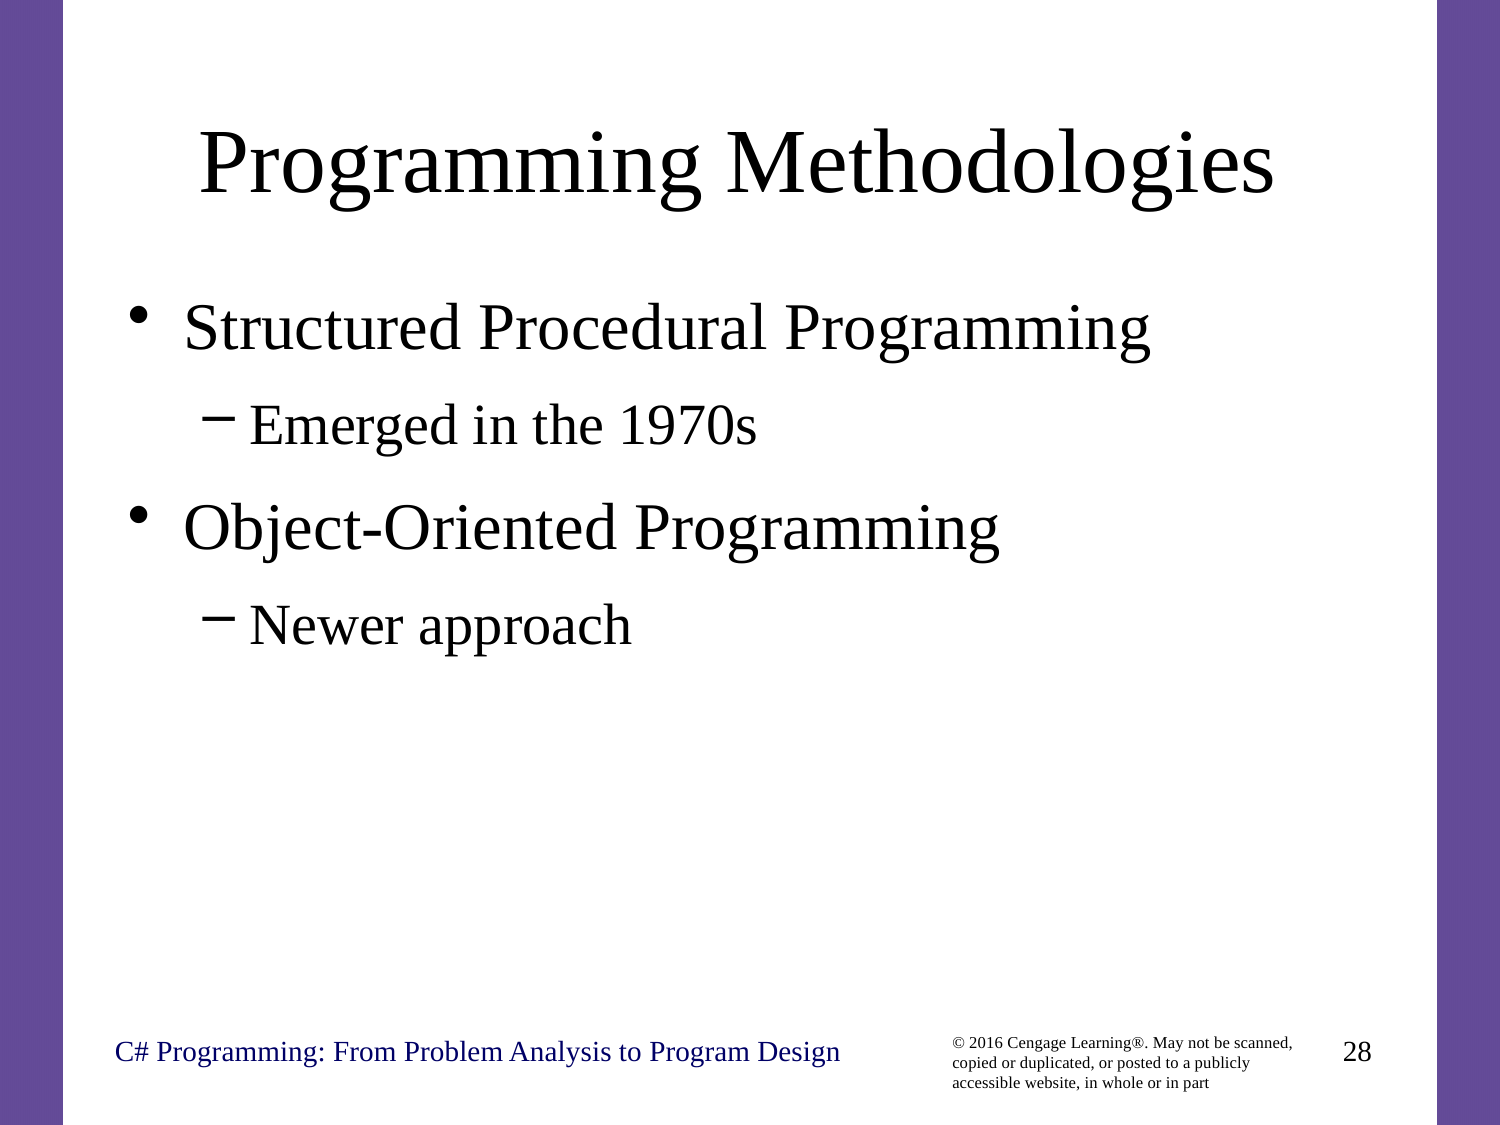

# Programming Methodologies
Structured Procedural Programming
Emerged in the 1970s
Object-Oriented Programming
Newer approach

C# Programming: From Problem Analysis to Program Design

28